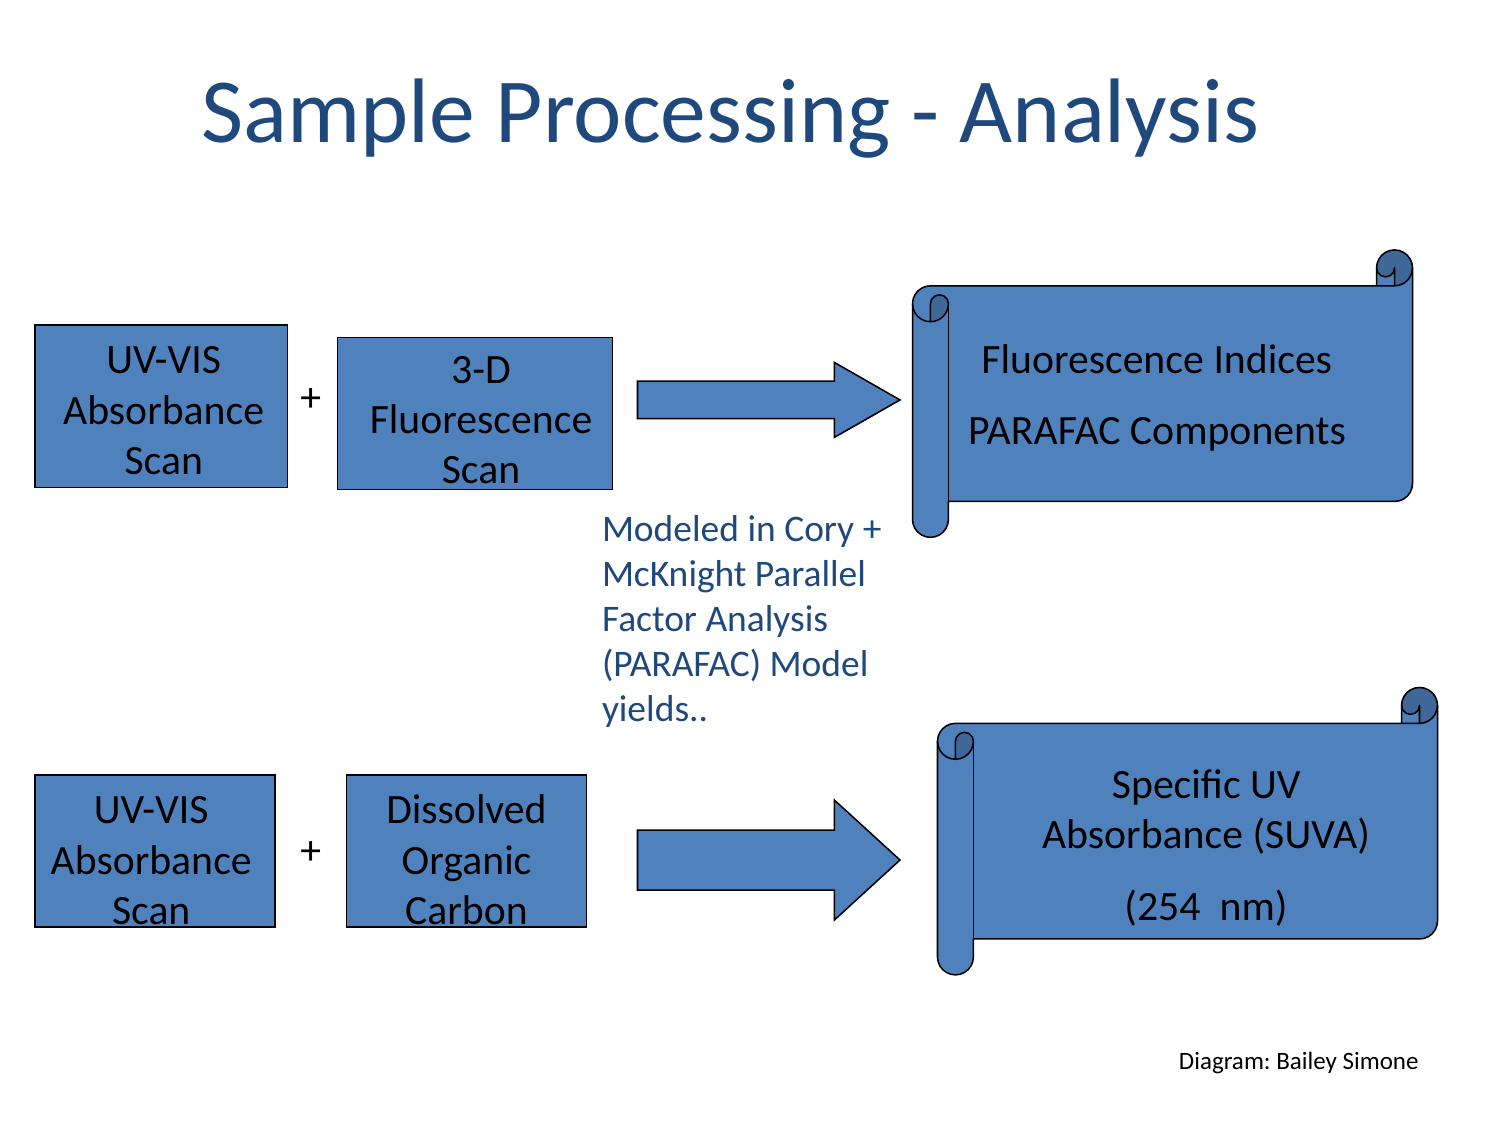

Sample Processing - Analysis

UV-VIS Absorbance Scan
Fluorescence Indices
PARAFAC Components
3-D Fluorescence Scan

+

Modeled in Cory + McKnight Parallel Factor Analysis (PARAFAC) Model yields..

Specific UV Absorbance (SUVA)
(254  nm)
UV-VIS Absorbance Scan

Dissolved Organic Carbon

+
Diagram: Bailey Simone